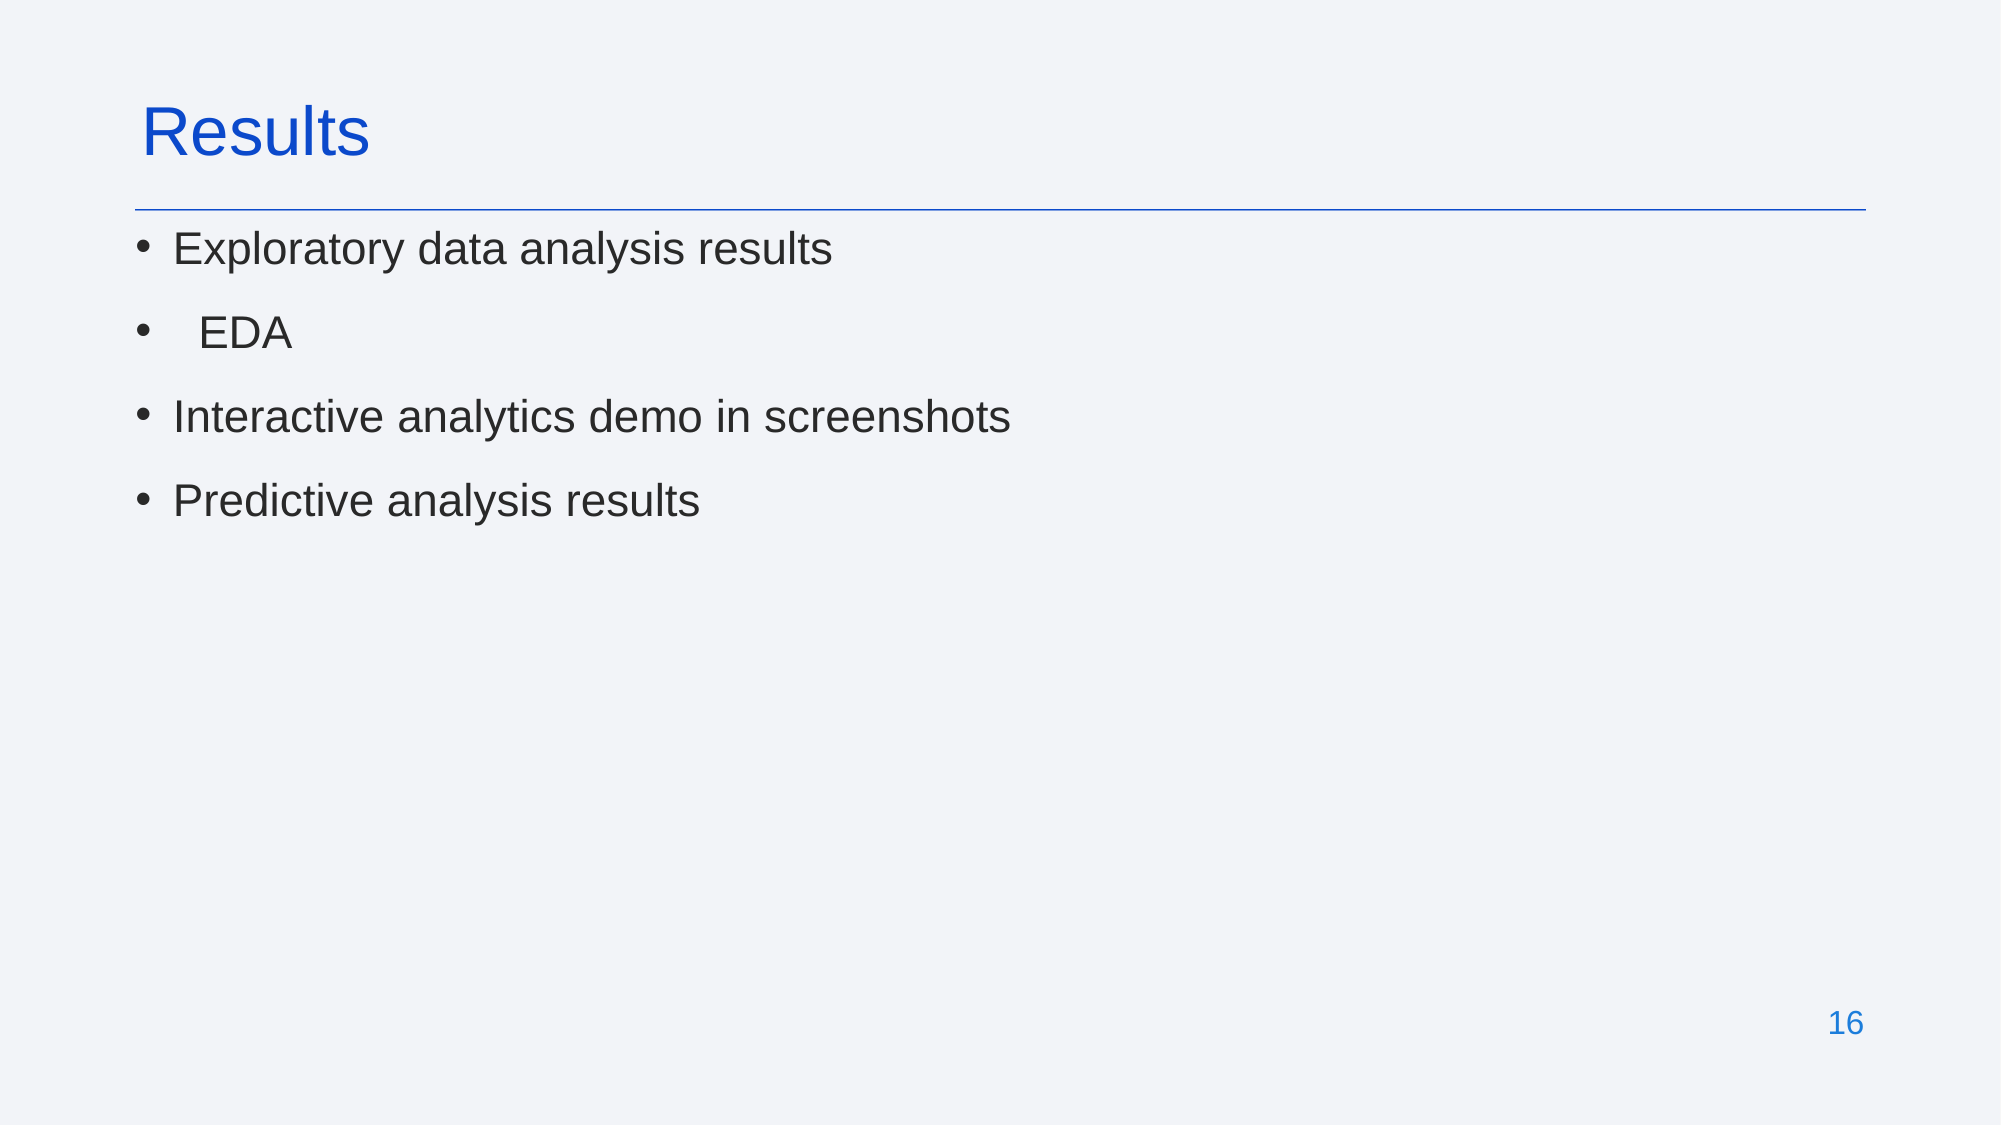

Results
Exploratory data analysis results
  EDA
Interactive analytics demo in screenshots
Predictive analysis results

16